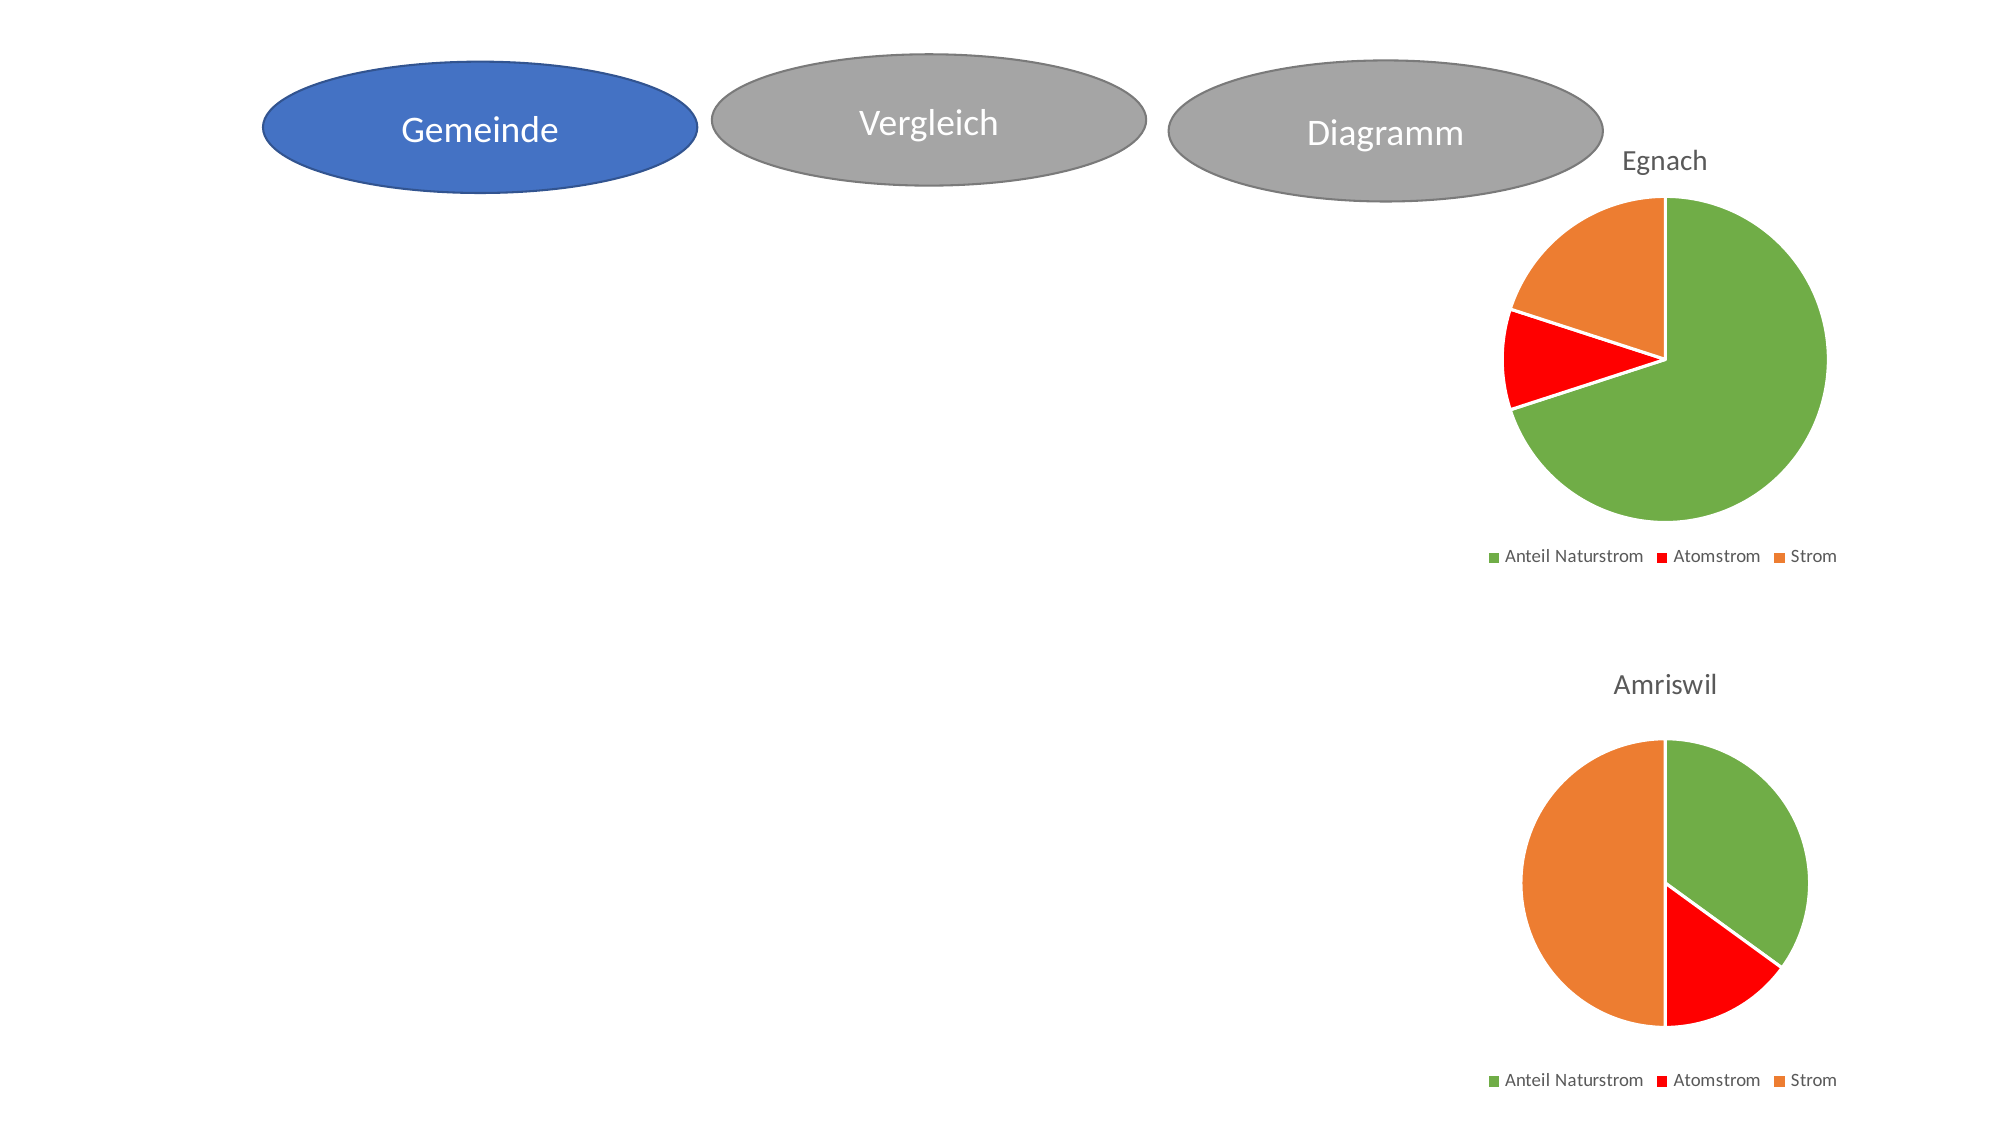

#
Vergleich
Diagramm
Gemeinde

### Chart

| Category |
|---|

### Chart:

| Category | Egnach | Amriswil |
|---|---|---|
| Anteil Naturstrom | 0.7 | 0.35 |
| Atomstrom | 0.1 | 0.15 |
| Strom  | 0.2 | 0.5 |

### Chart:

| Category | Amriswil |
|---|---|
| Anteil Naturstrom | 0.35 |
| Atomstrom | 0.15 |
| Strom  | 0.5 |